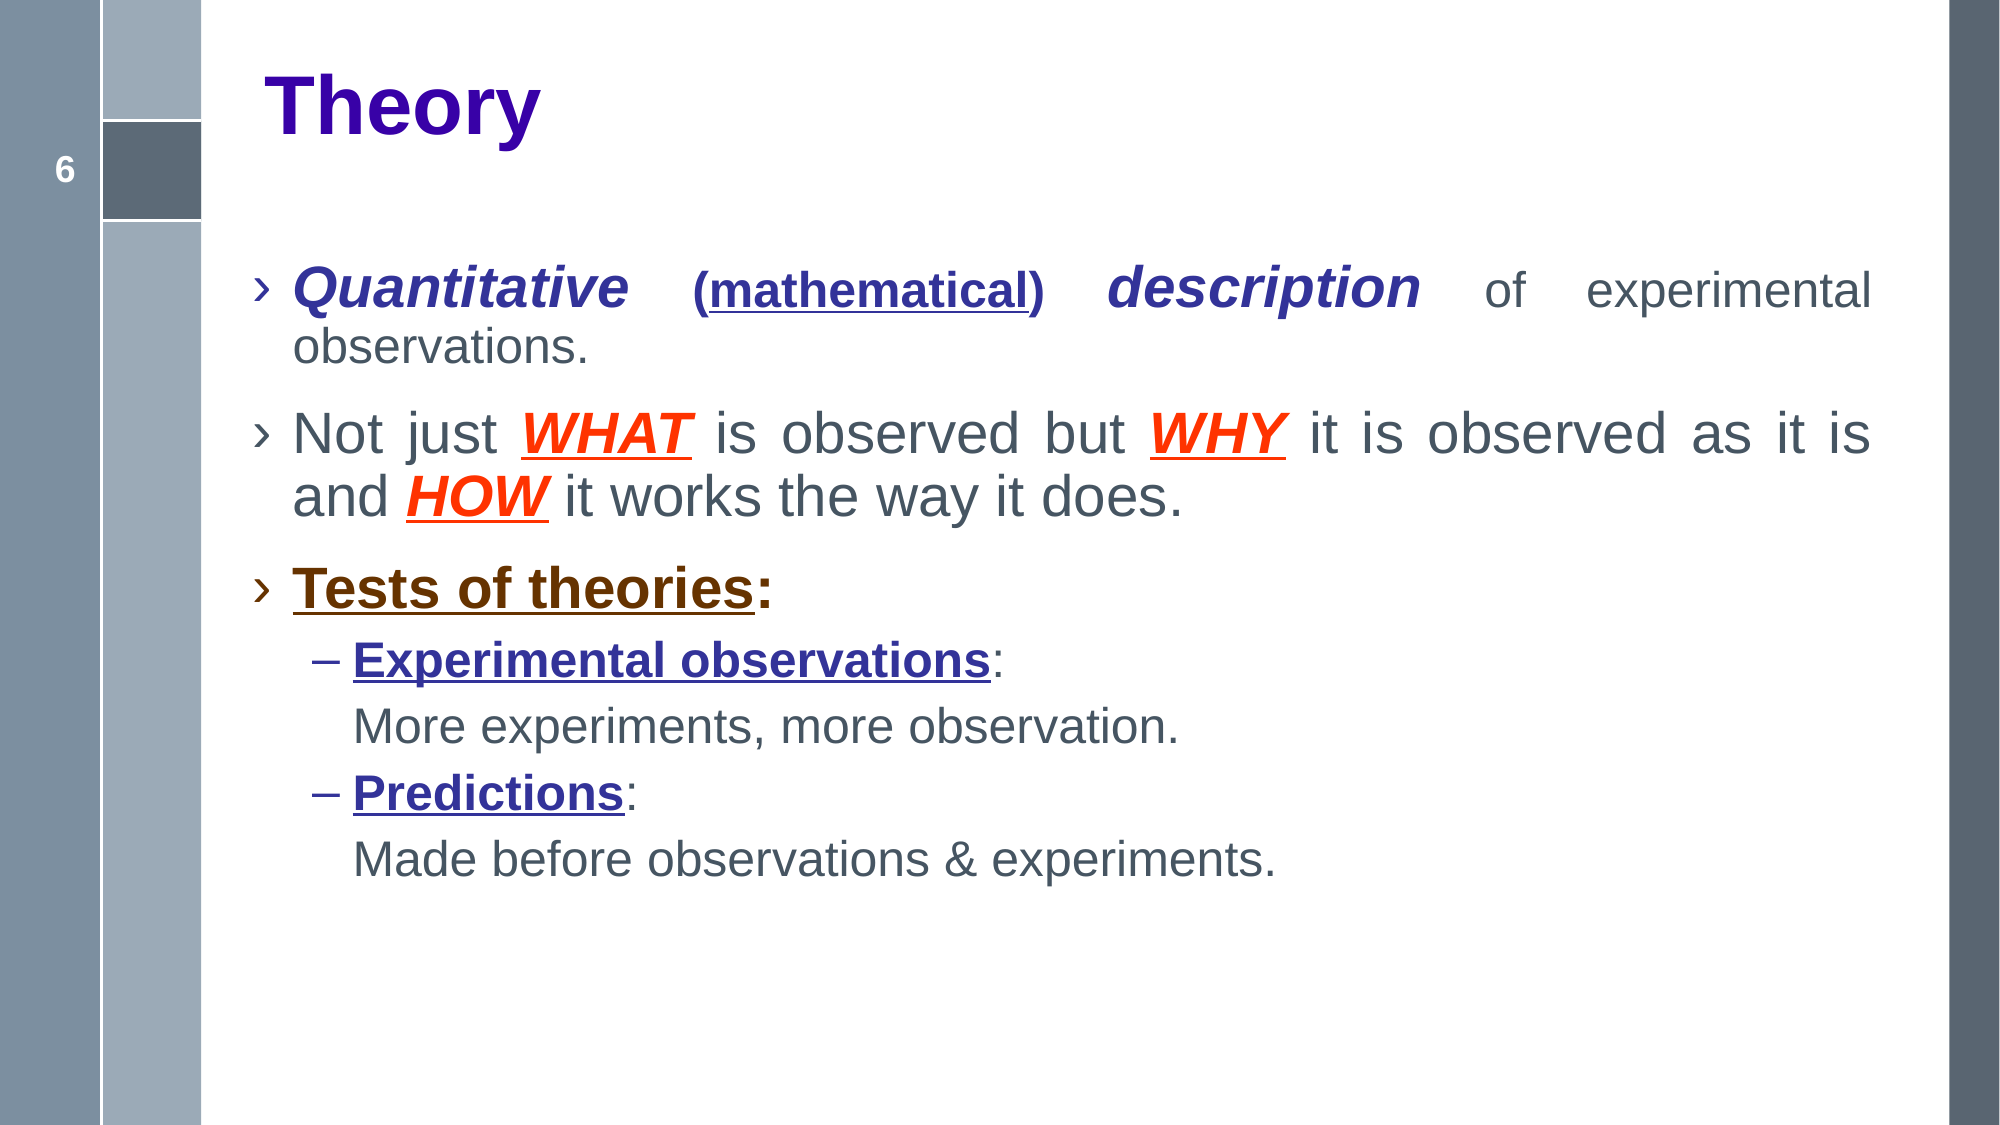

# Theory
Quantitative (mathematical) description of experimental observations.
Not just WHAT is observed but WHY it is observed as it is and HOW it works the way it does.
Tests of theories:
Experimental observations:
	More experiments, more observation.
Predictions:
	Made before observations & experiments.